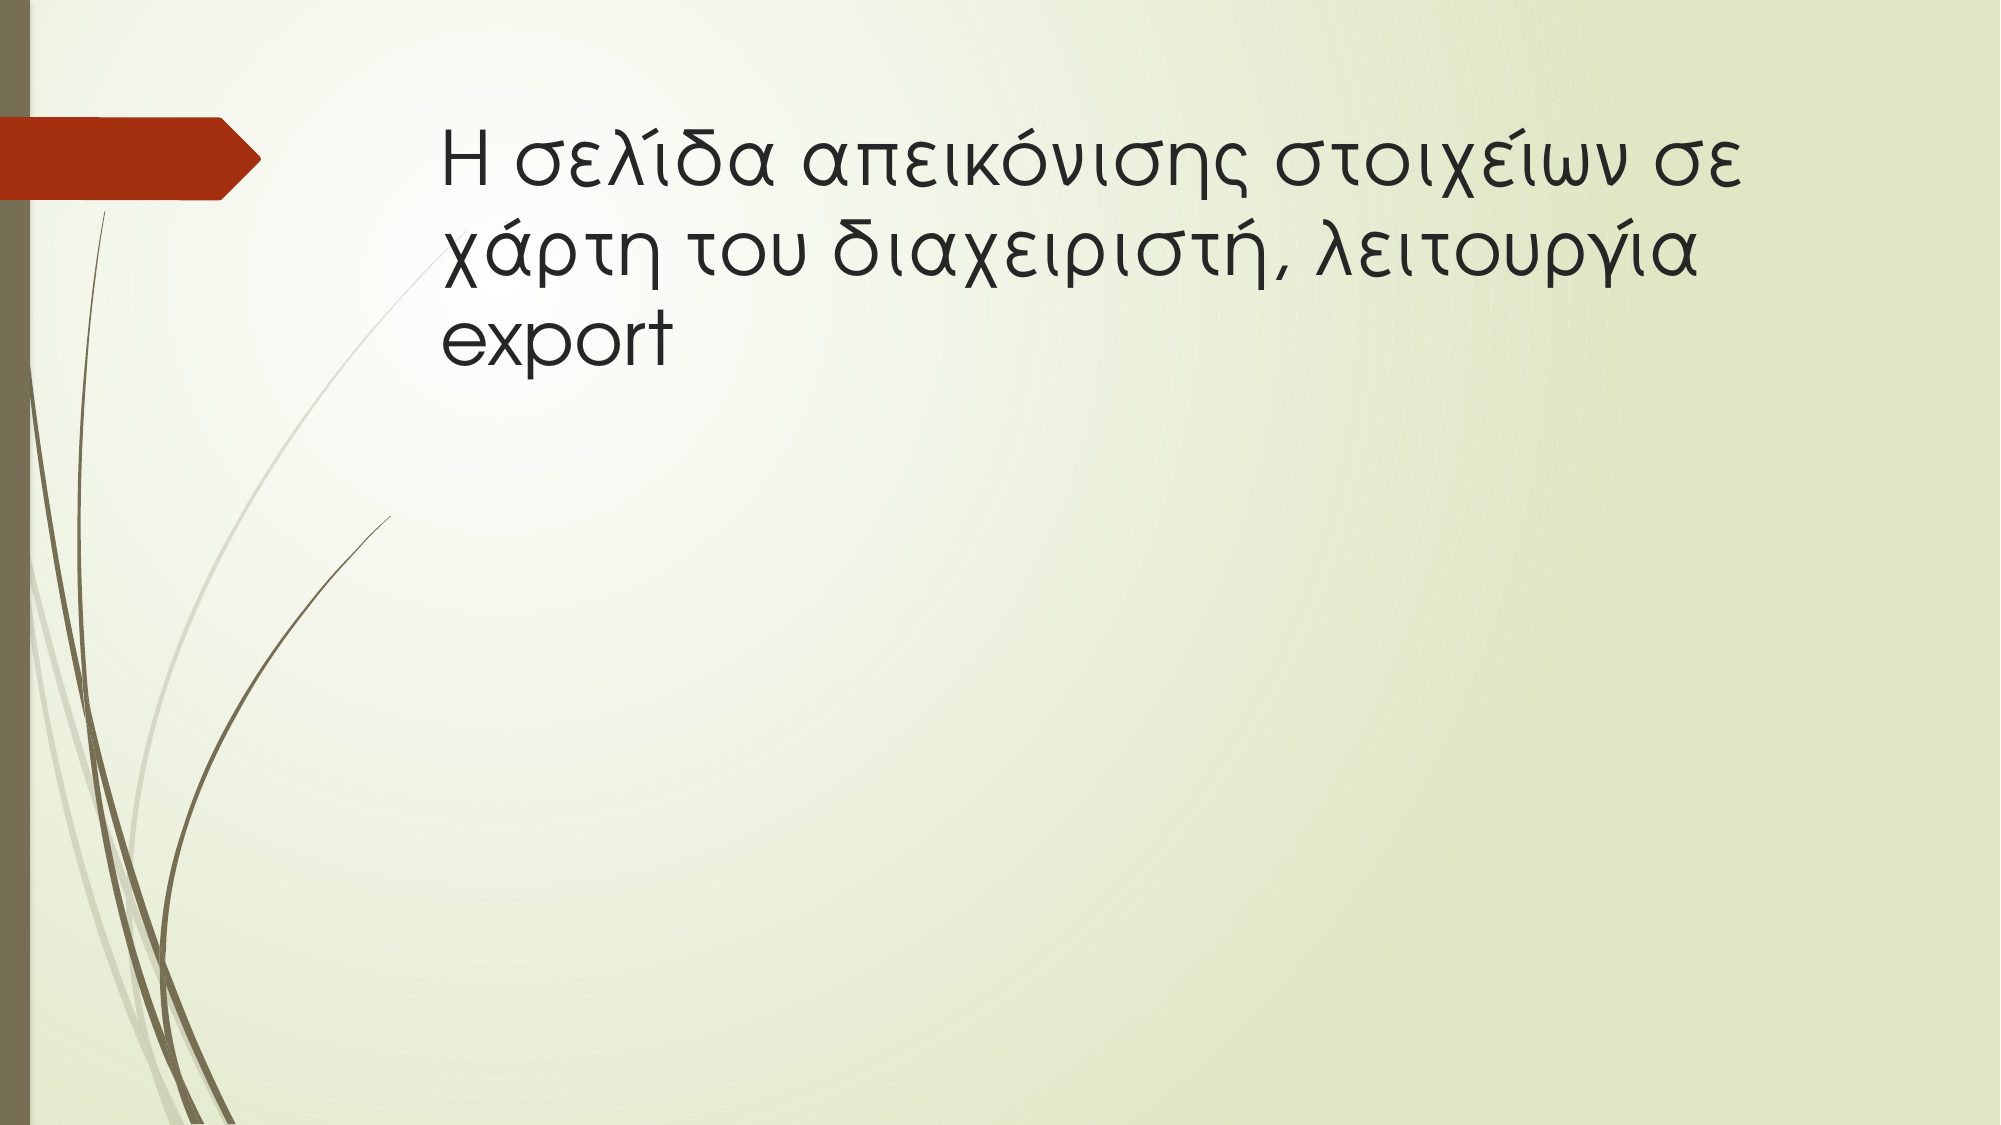

# Η σελίδα απεικόνισης στοιχείων σε χάρτη του διαχειριστή, λειτουργία export